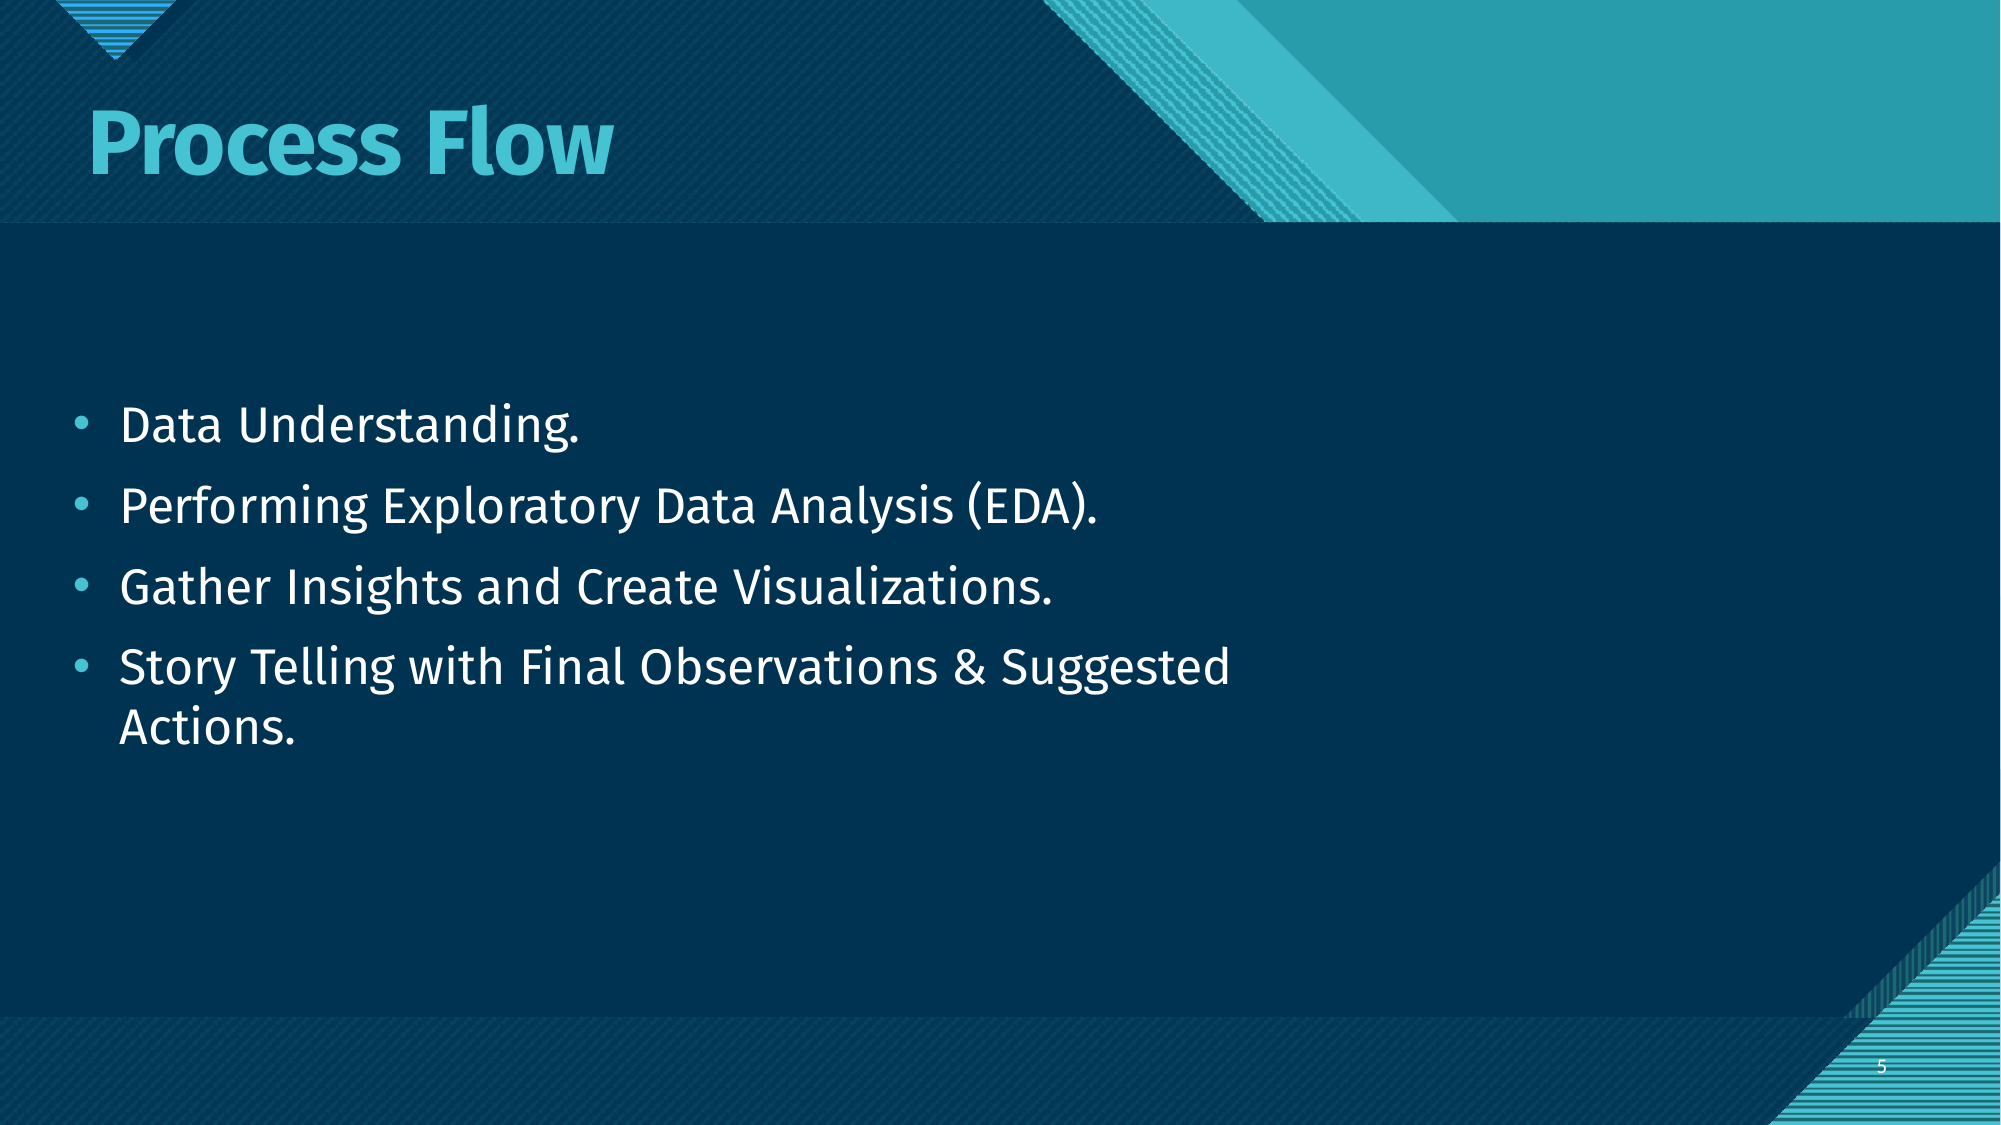

# Process Flow
Data Understanding.
Performing Exploratory Data Analysis (EDA).
Gather Insights and Create Visualizations.
Story Telling with Final Observations & Suggested Actions.
5